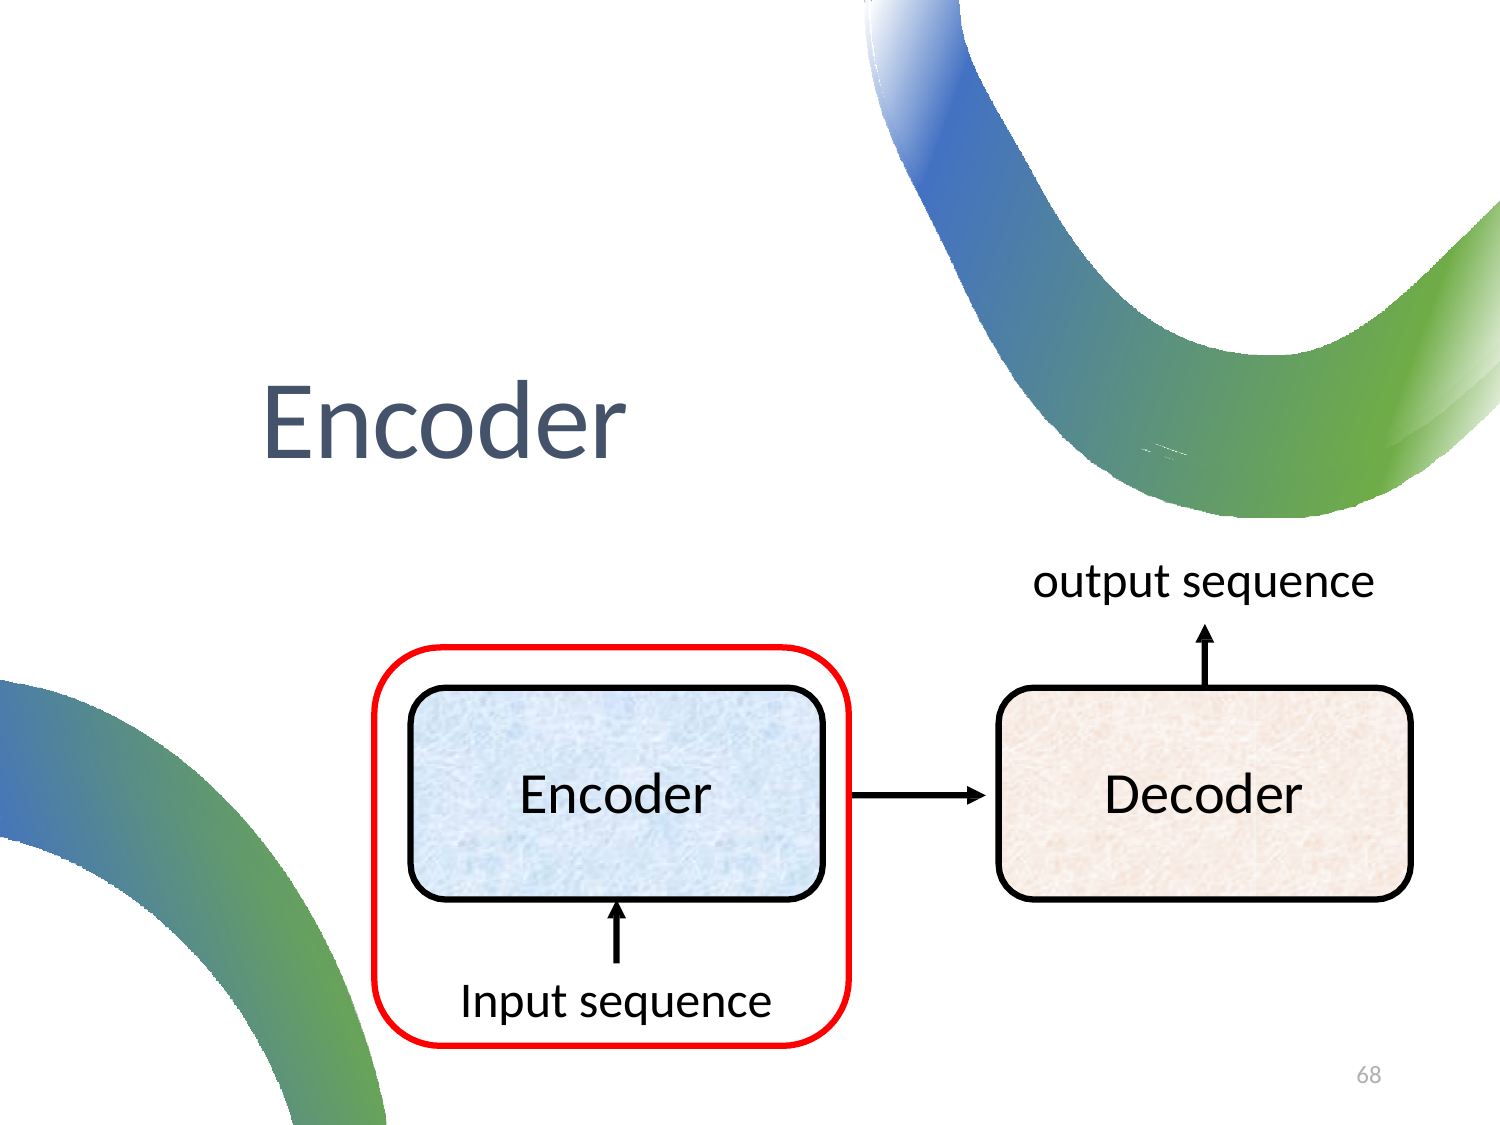

# Encoder
output sequence

Encoder
Decoder

Input sequence
68